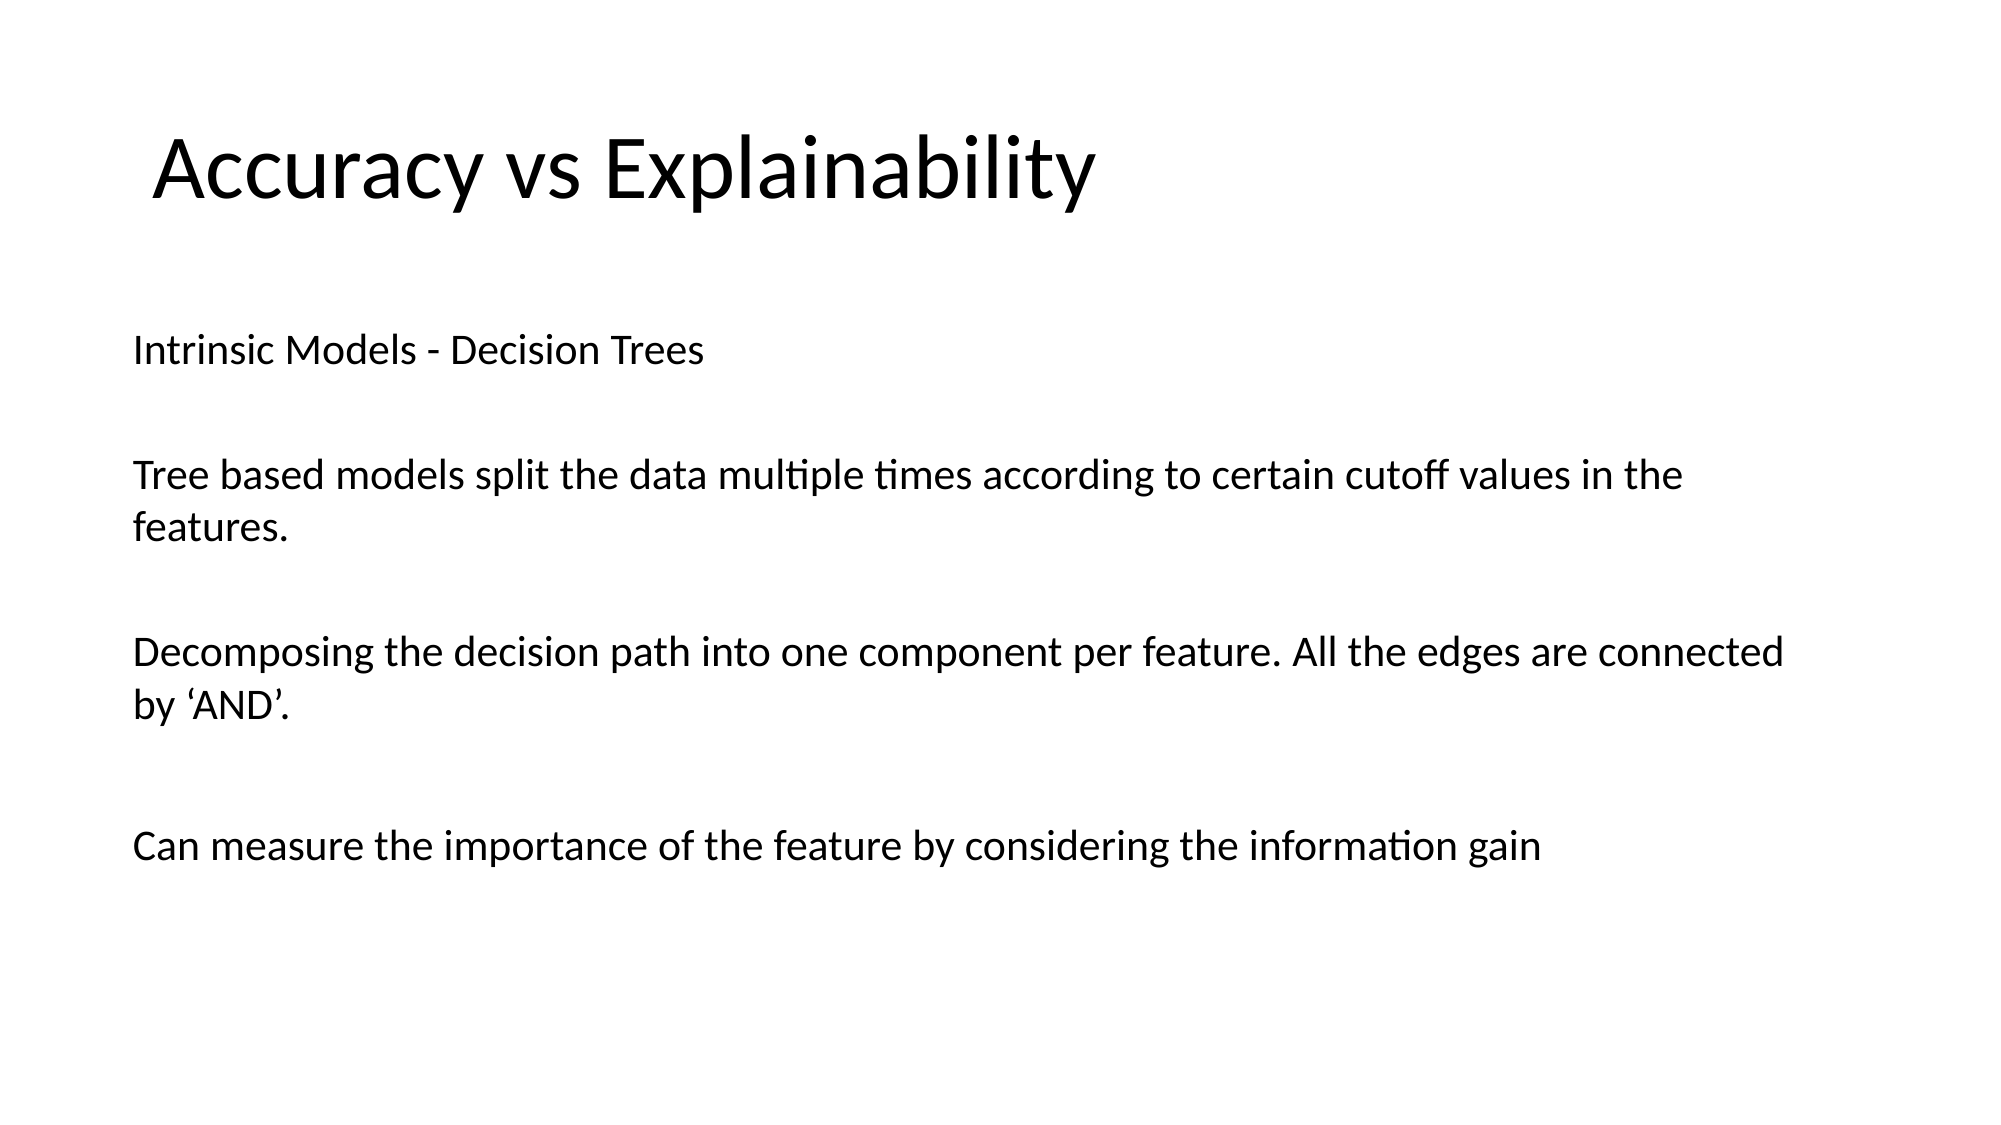

# Accuracy vs Explainability

Intrinsic Models - Decision Trees

Tree based models split the data multiple times according to certain cutoff values in the features.

Decomposing the decision path into one component per feature. All the edges are connected by ‘AND’.

Can measure the importance of the feature by considering the information gain